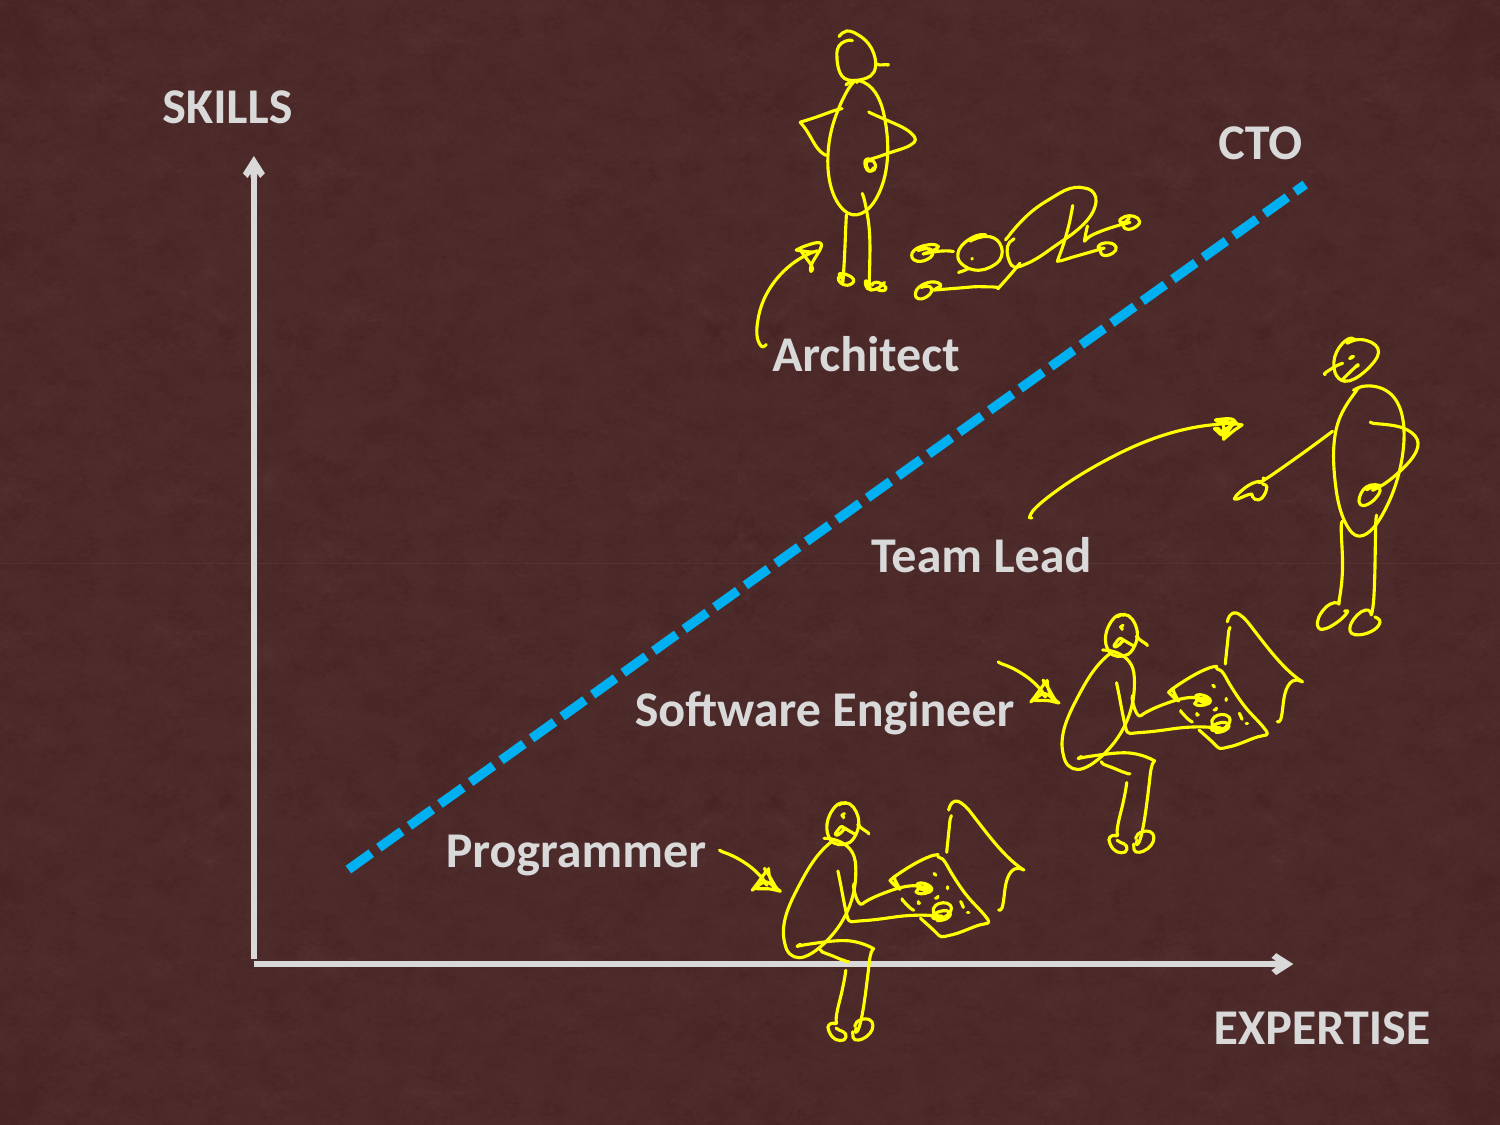

SKILLS
CTO
Architect
Team Lead
Software Engineer
Programmer
EXPERTISE